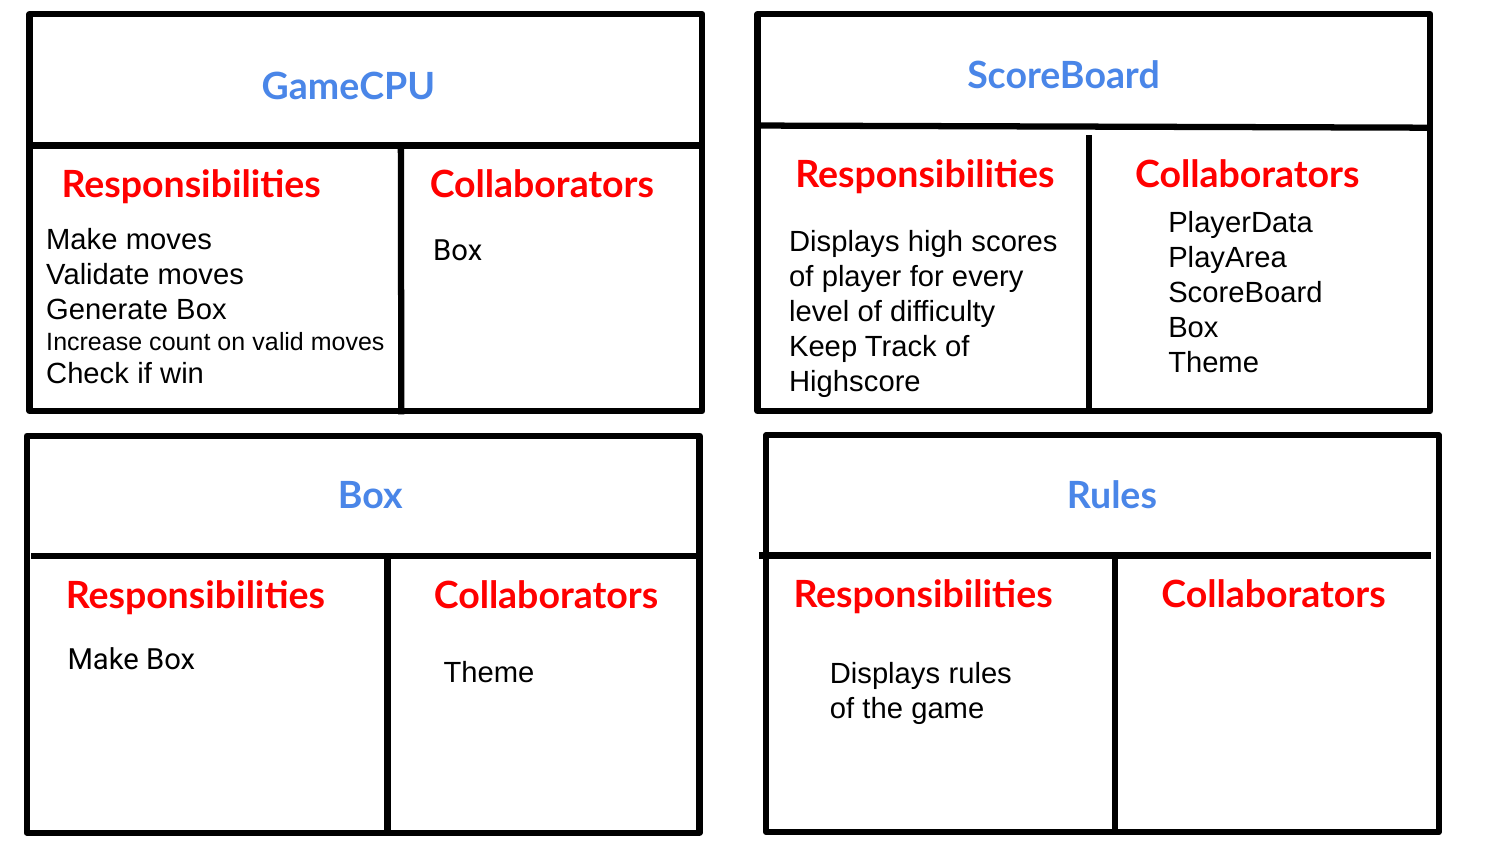

ScoreBoard
GameCPU
Responsibilities
Collaborators
Responsibilities
Collaborators
PlayerData
PlayArea
ScoreBoard
Box
Theme
Make moves
Validate moves
Generate Box
Increase count on valid moves
Check if win
Displays high scores of player for every level of difficulty
Keep Track of Highscore
Box

Rules
Box
Responsibilities
Collaborators
Responsibilities
Collaborators
Make Box

Theme

Displays rules of the game